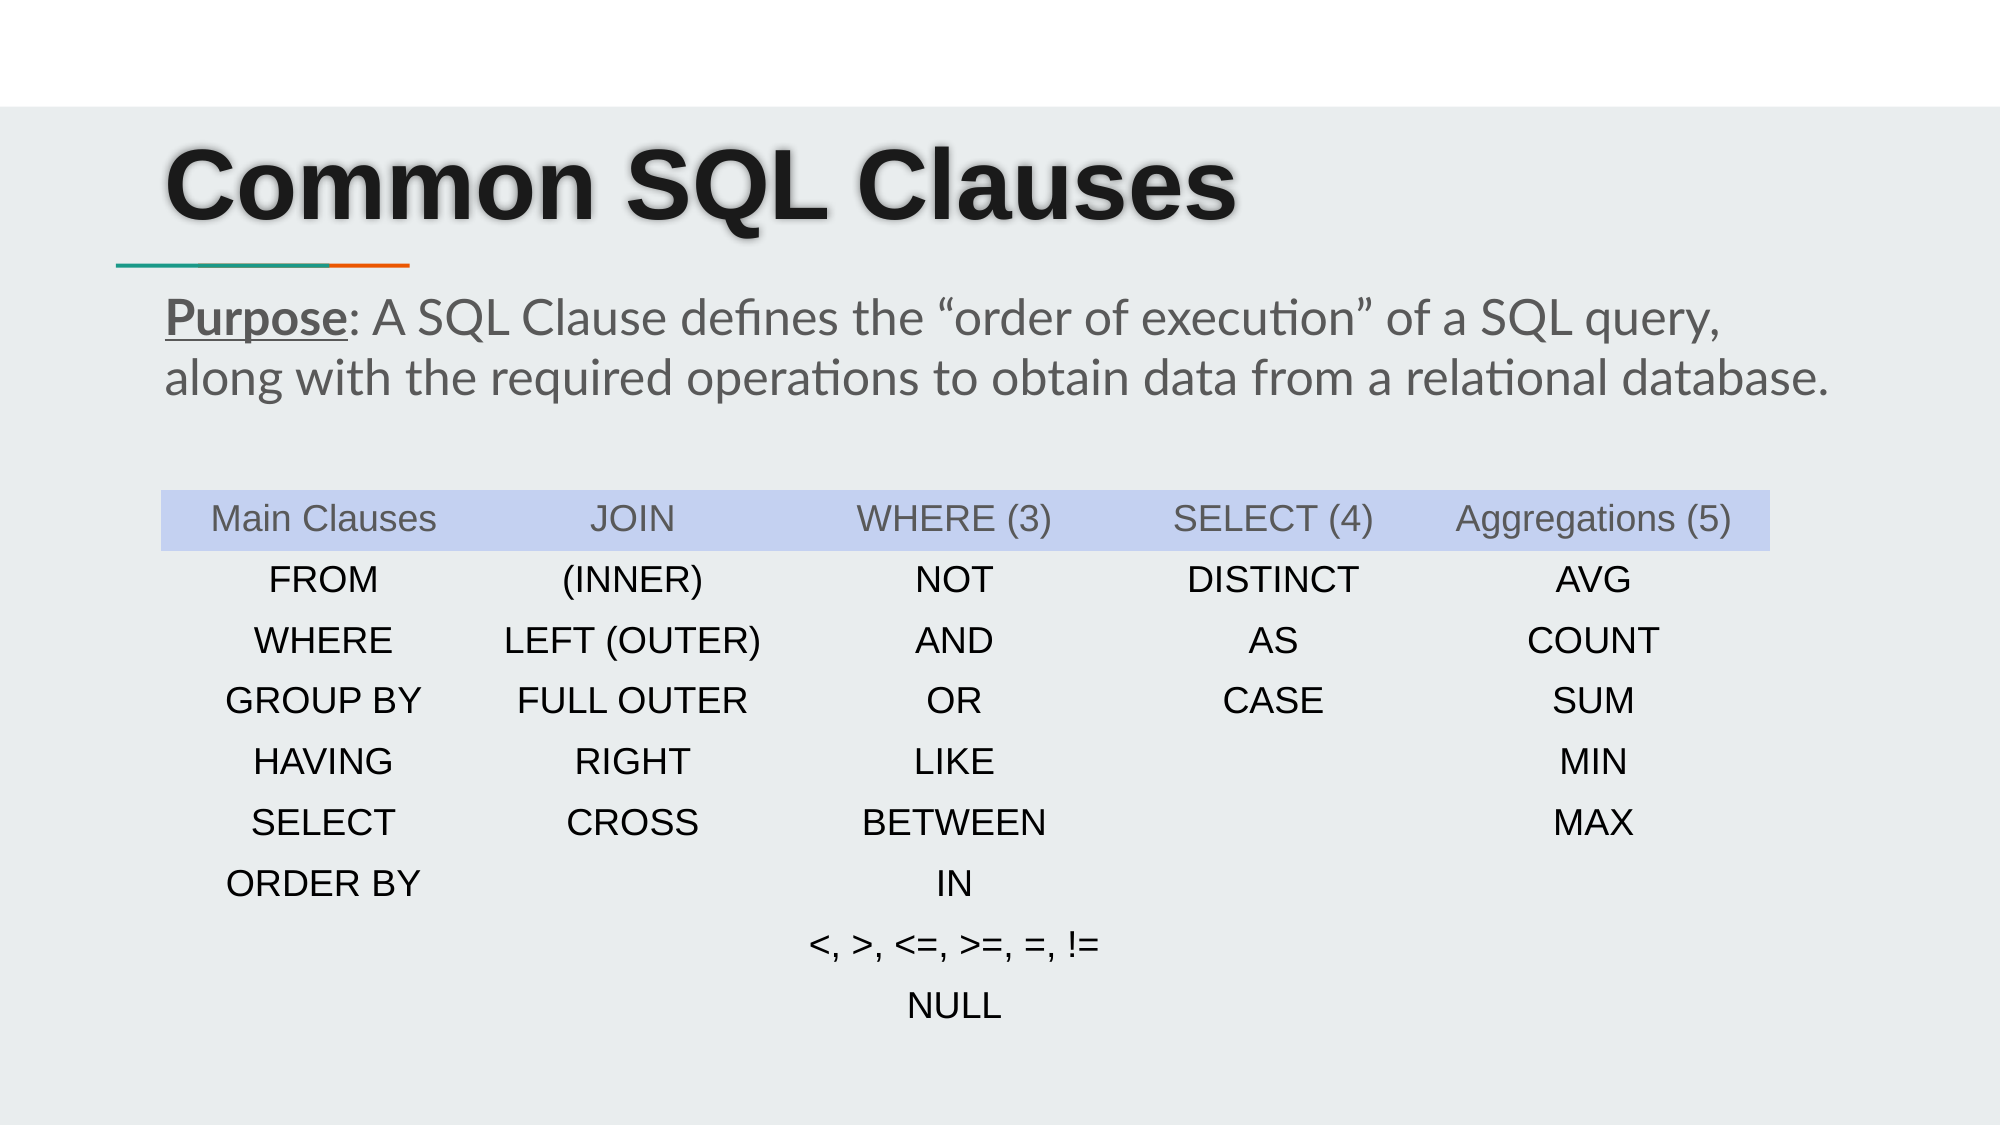

# Common SQL Clauses
Purpose: A SQL Clause defines the “order of execution” of a SQL query, along with the required operations to obtain data from a relational database.
| Main Clauses | JOIN | WHERE (3) | SELECT (4) | Aggregations (5) |
| --- | --- | --- | --- | --- |
| FROM | (INNER) | NOT | DISTINCT | AVG |
| WHERE | LEFT (OUTER) | AND | AS | COUNT |
| GROUP BY | FULL OUTER | OR | CASE | SUM |
| HAVING | RIGHT | LIKE |  | MIN |
| SELECT | CROSS | BETWEEN |  | MAX |
| ORDER BY |  | IN |  |  |
|  |  | <, >, <=, >=, =, != |  |  |
|  |  | NULL |  |  |